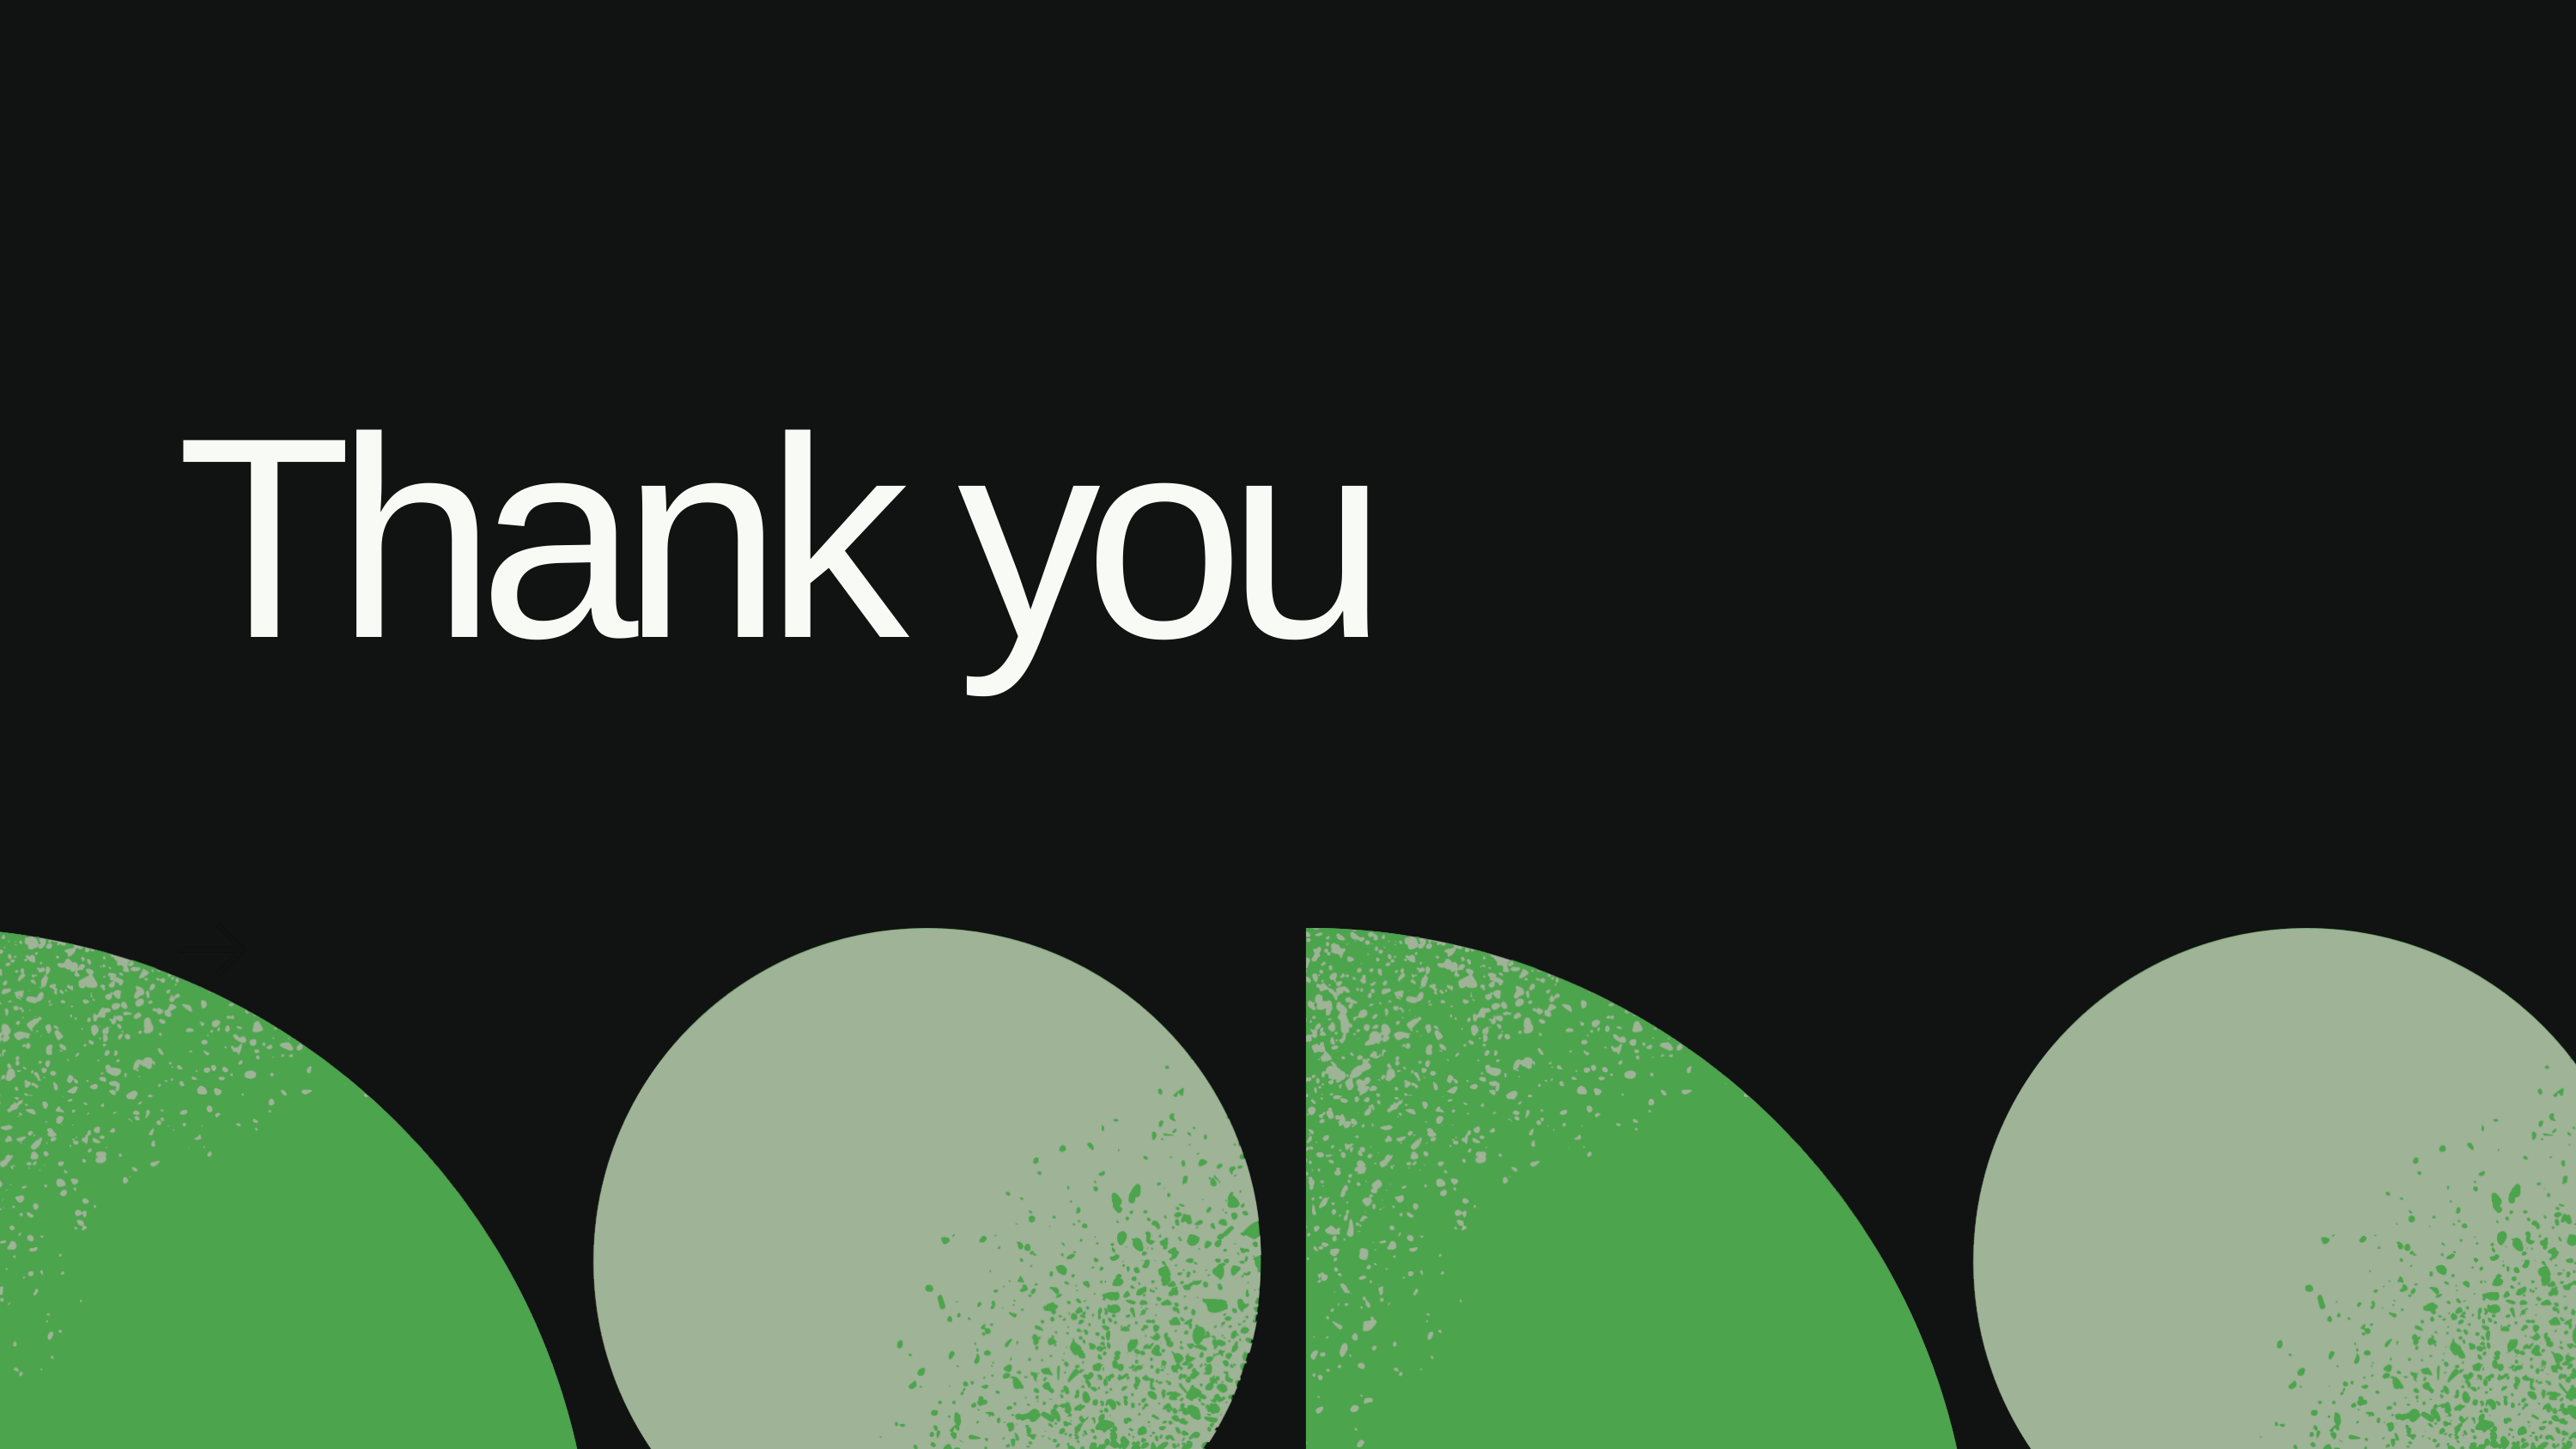

Borcelle Studio
Introduction
Agenda
Motto
Overview
Brainstorm
Next Phase
Recap
Discussion
Thank you